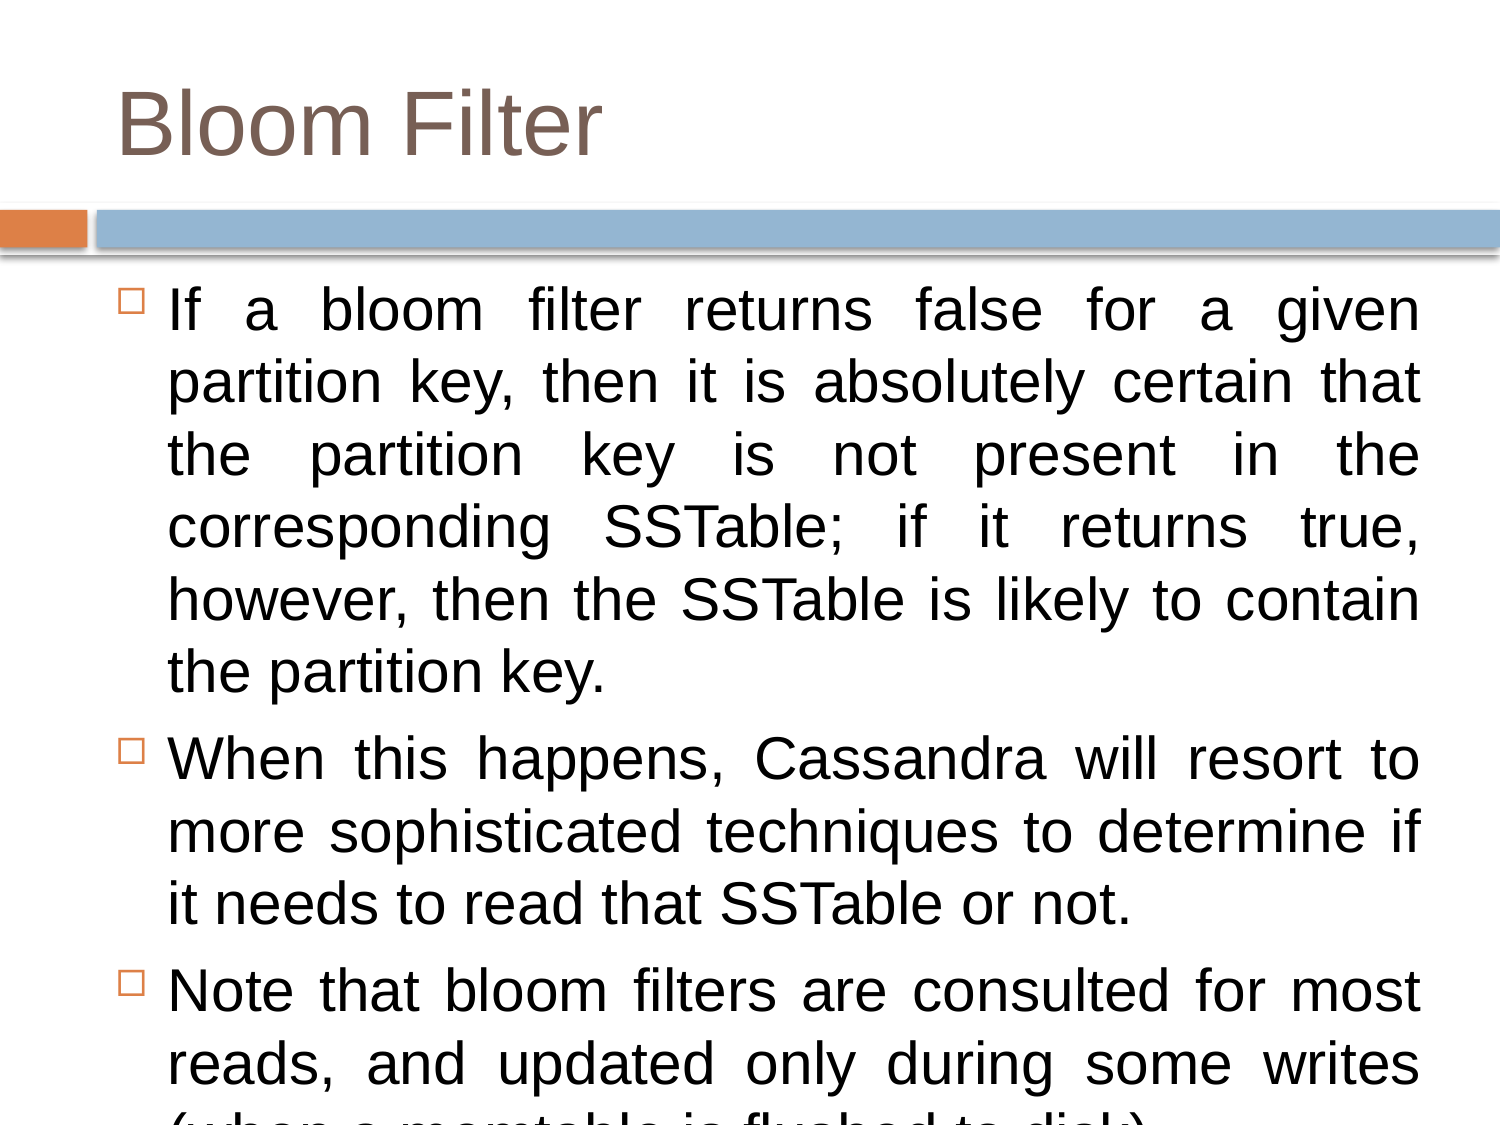

# Bloom Filter
If a bloom filter returns false for a given partition key, then it is absolutely certain that the partition key is not present in the corresponding SSTable; if it returns true, however, then the SSTable is likely to contain the partition key.
When this happens, Cassandra will resort to more sophisticated techniques to determine if it needs to read that SSTable or not.
Note that bloom filters are consulted for most reads, and updated only during some writes (when a memtable is flushed to disk).